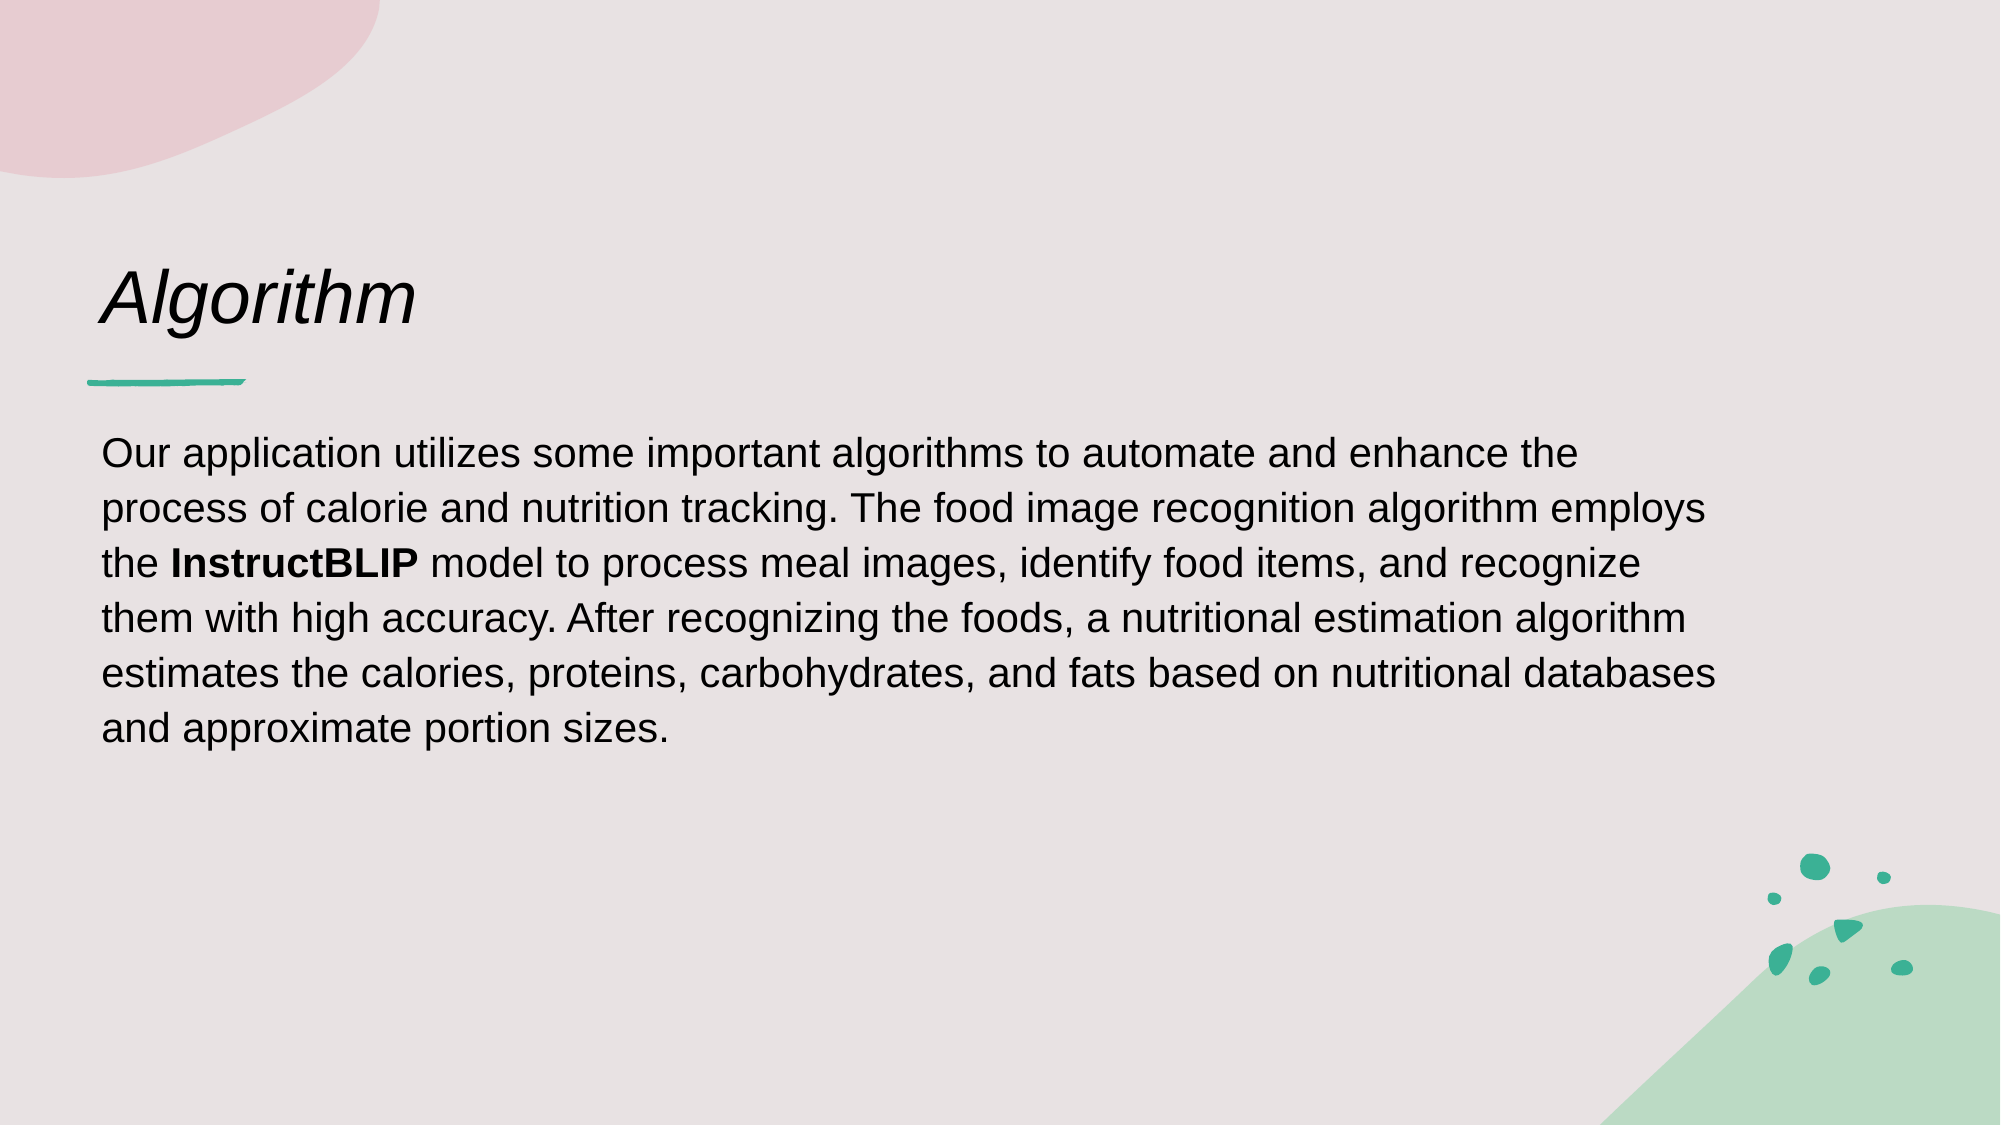

# Algorithm
Our application utilizes some important algorithms to automate and enhance the process of calorie and nutrition tracking. The food image recognition algorithm employs the InstructBLIP model to process meal images, identify food items, and recognize them with high accuracy. After recognizing the foods, a nutritional estimation algorithm estimates the calories, proteins, carbohydrates, and fats based on nutritional databases and approximate portion sizes.